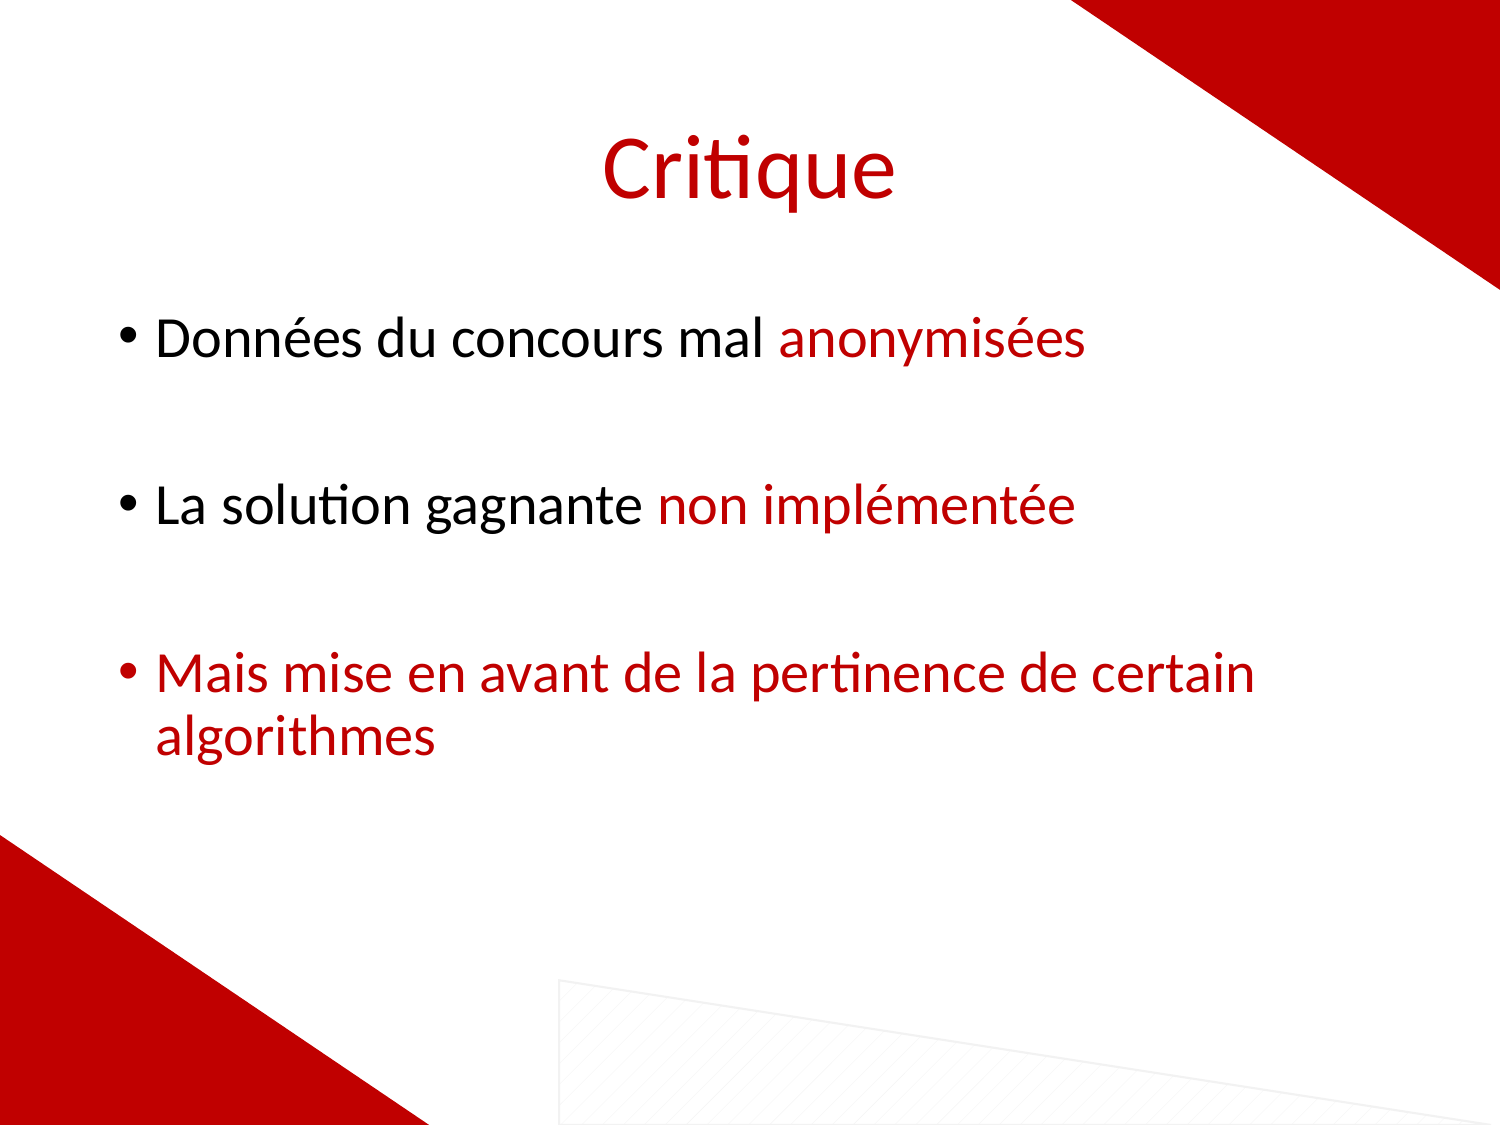

# Critique
Données du concours mal anonymisées

La solution gagnante non implémentée

Mais mise en avant de la pertinence de certain algorithmes